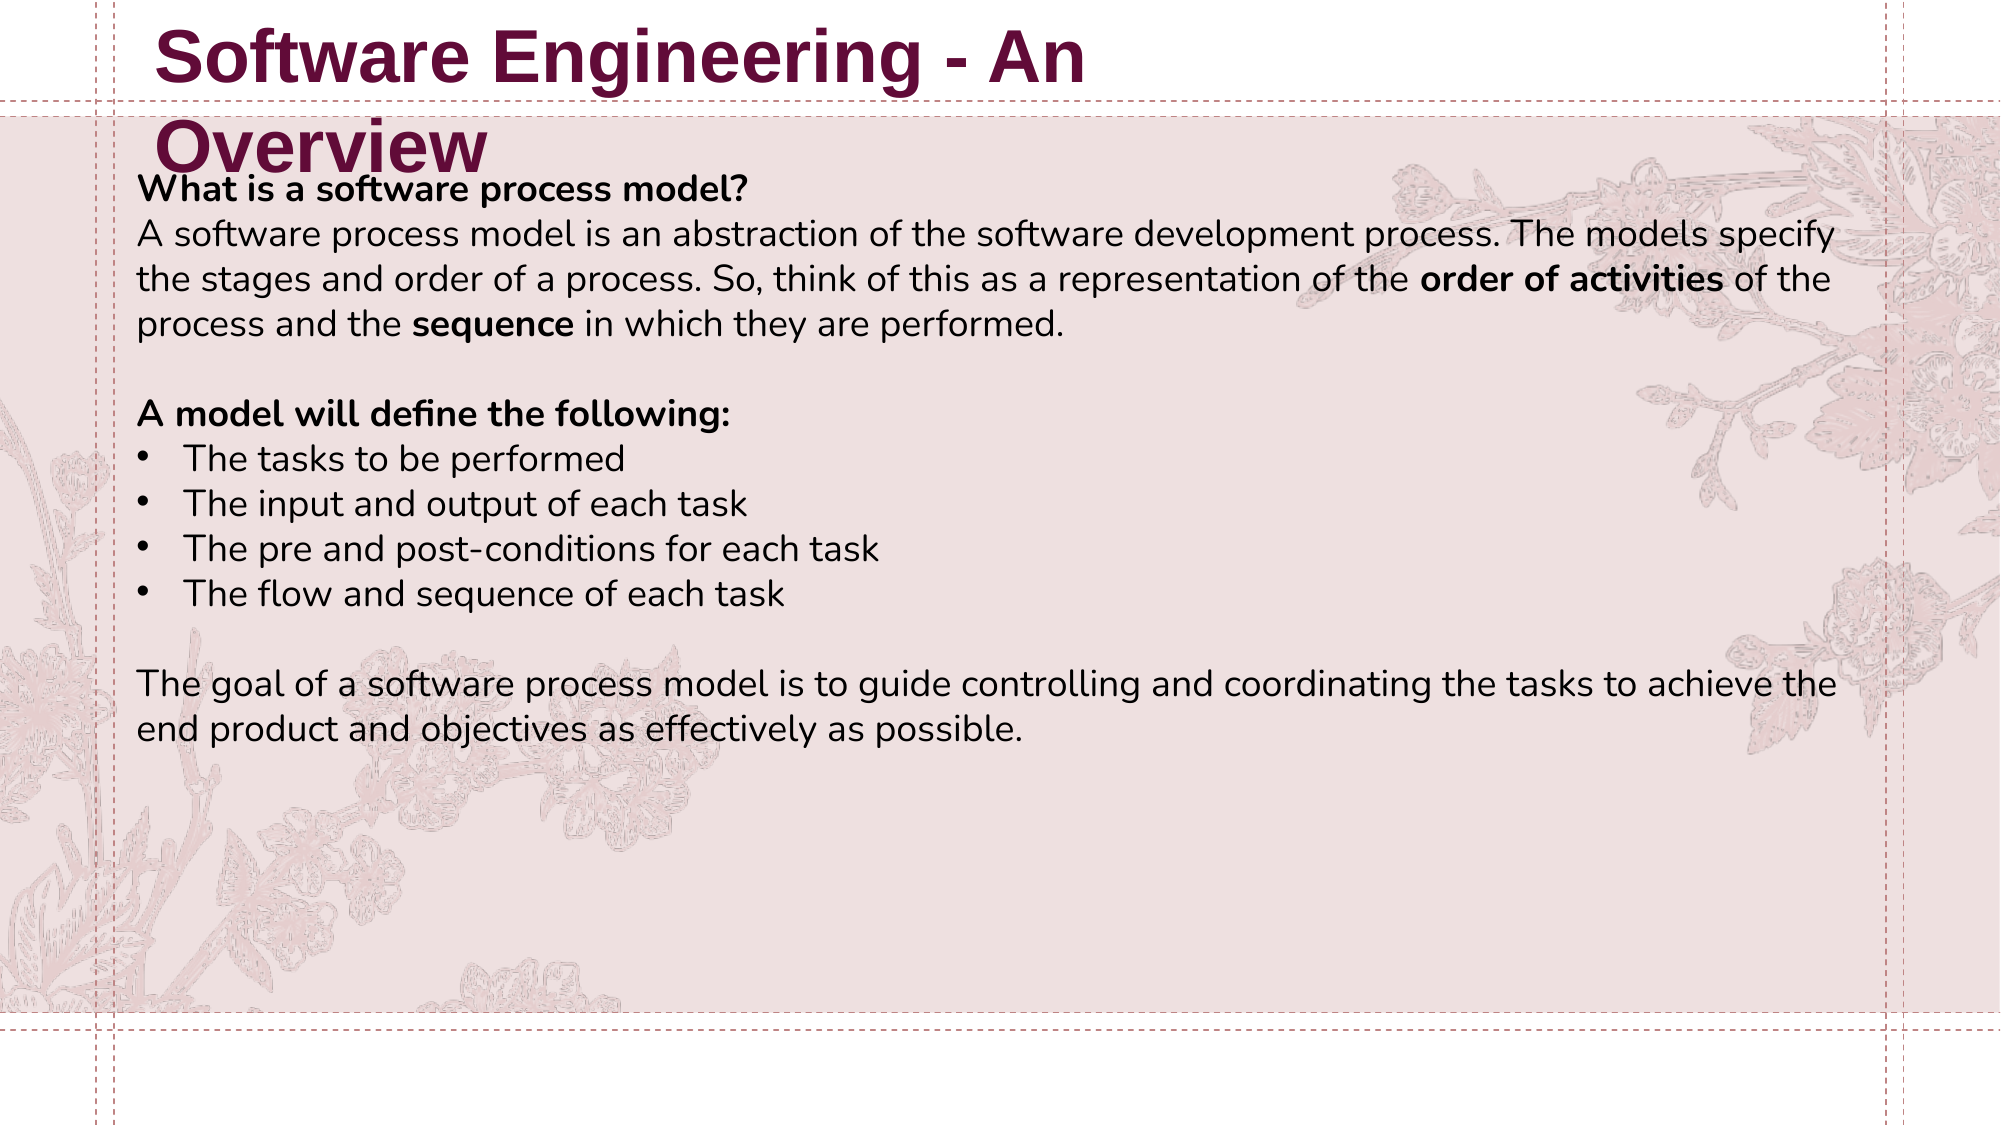

Software Engineering - An Overview
What is a software process model?
A software process model is an abstraction of the software development process. The models specify the stages and order of a process. So, think of this as a representation of the order of activities of the process and the sequence in which they are performed.

A model will define the following:
The tasks to be performed
The input and output of each task
The pre and post-conditions for each task
The flow and sequence of each task

The goal of a software process model is to guide controlling and coordinating the tasks to achieve the end product and objectives as effectively as possible.